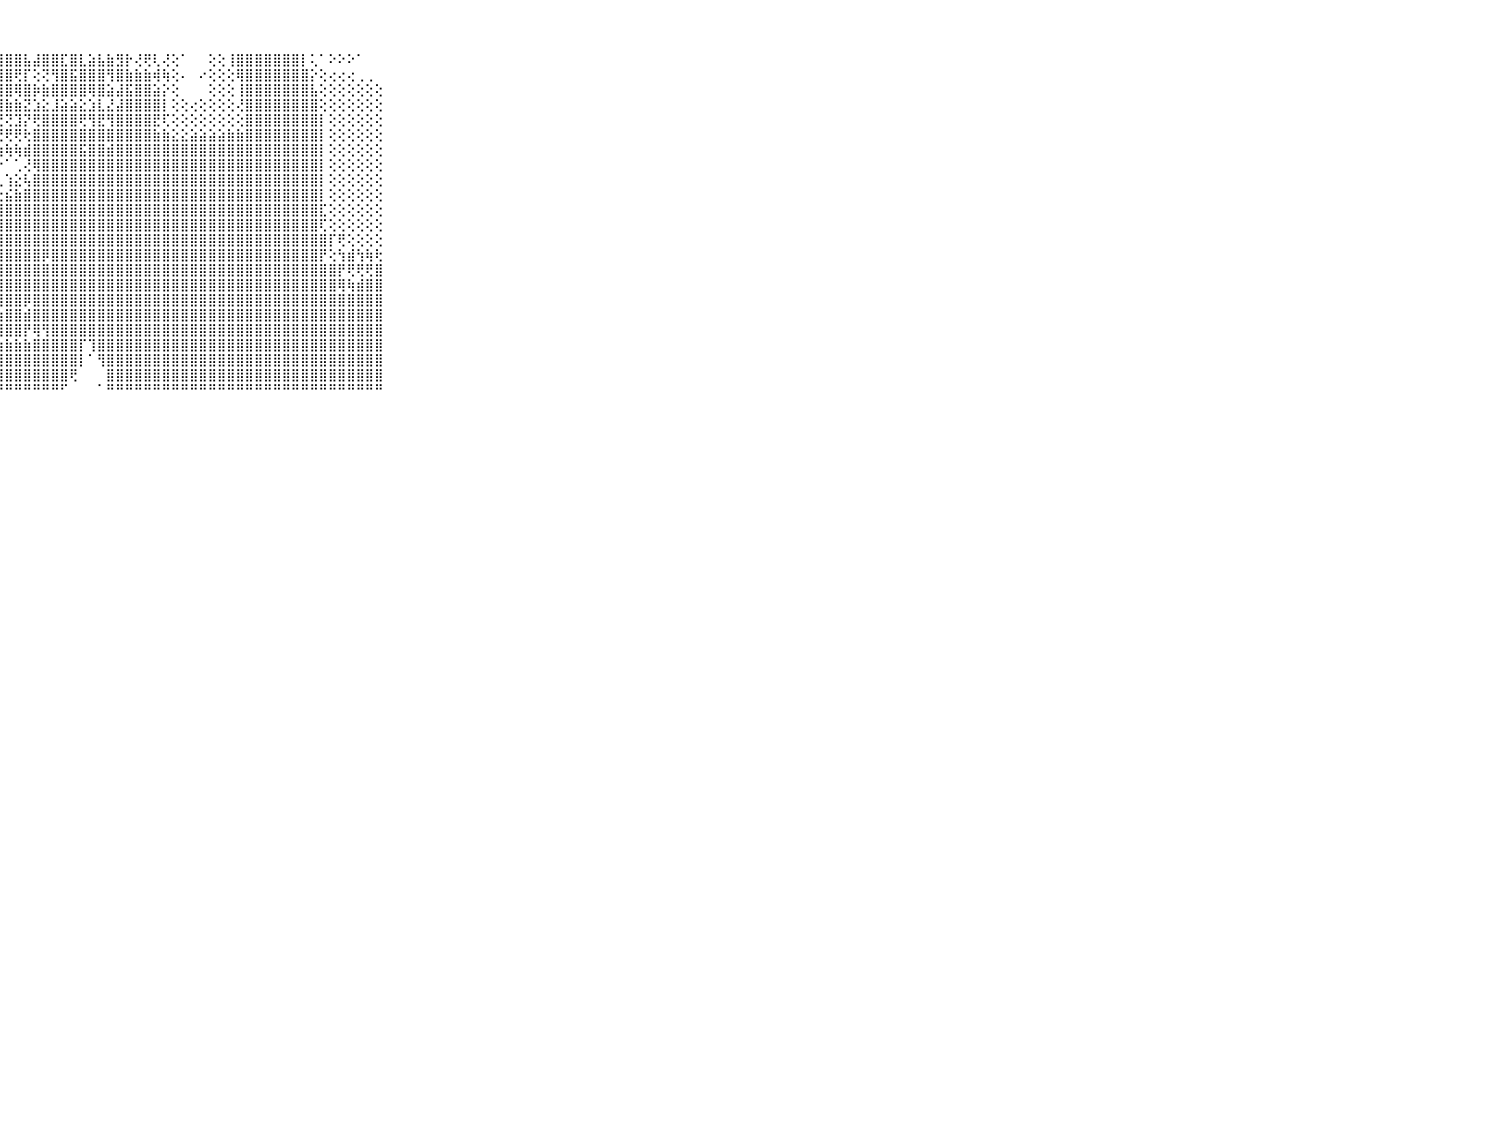

⠀⠀⠀⠀⠀⠀⠀⠀⠀⠀⠀⢕⢕⢝⢝⢕⢟⢻⢟⢻⣿⣿⣿⣿⢿⣿⣿⣿⣿⣿⣧⣼⣿⣿⣏⣿⣇⣵⣧⣷⣻⡗⢜⢟⢇⢜⢕⠁⠀⠀⢕⢕⢸⣿⣿⣿⣿⣿⣿⣿⡇⢅⠁⠕⠕⠕⠁⠀⠀⠀⠀⠀⠀⠀⠀⠀⠀⠀⠀⠀⠀
⠀⠀⠀⠀⠀⠀⠀⠀⠀⠀⠀⢕⡕⢱⣵⣕⣕⣕⣕⣸⣾⣏⣹⣿⣷⣷⣷⣿⣿⢟⡏⢕⢝⢻⣿⣯⣿⣿⣿⢻⣿⣷⣷⣷⢾⢷⢕⠄⠀⠔⢕⢕⢕⢿⣿⣿⣿⣿⣿⣿⣿⡕⢕⢔⢔⢔⢀⢀⠀⠀⠀⠀⠀⠀⠀⠀⠀⠀⠀⠀⠀
⠀⠀⠀⠀⠀⠀⠀⠀⠀⠀⠀⢕⡇⢕⢵⢿⡕⢕⢝⢝⡝⢝⣿⢟⢟⢟⢻⣿⣿⢿⣿⡷⣷⣿⣿⣿⣿⢿⣿⣵⣼⣯⣿⣿⣵⡕⢕⠀⠀⠀⢕⢕⢕⢸⣿⣿⣿⣿⣿⣿⣿⣧⢕⢕⢕⢕⢕⢕⢕⠀⠀⠀⠀⠀⠀⠀⠀⠀⠀⠀⠀
⠀⠀⠀⠀⠀⠀⠀⠀⠀⠀⠀⢜⢟⢟⢿⢿⢷⢷⢇⢱⣷⣾⣿⣷⣵⣷⣷⣿⣷⣷⣝⣱⣕⣸⣵⣵⣕⣱⣇⣜⣼⣿⣿⣿⣿⡇⢕⢕⢔⢕⢕⢕⢕⢜⣿⣿⣿⣿⣿⣿⣿⣿⢕⢕⢕⢕⢕⢕⢕⠀⠀⠀⠀⠀⠀⠀⠀⠀⠀⠀⠀
⠀⠀⠀⠀⠀⠀⠀⠀⠀⠀⠀⣱⣵⣵⣇⣕⣕⣵⣕⣕⣸⣿⣿⣿⣿⢟⣻⣟⢝⣹⡝⢟⣿⣿⣿⣿⢟⢻⣟⢻⣿⣿⣿⣿⣟⢏⢕⢕⢕⢕⢕⢕⢕⢕⣿⣿⣿⣿⣿⣿⣿⣿⡇⢕⢕⢕⢕⢕⢕⠀⠀⠀⠀⠀⠀⠀⠀⠀⠀⠀⠀
⠀⠀⠀⠀⠀⠀⠀⠀⠀⠀⠀⢜⢽⣽⣿⣿⣿⡿⢟⢟⢟⠋⠙⠙⠁⢕⢝⢟⢟⢟⢗⣿⣿⣿⣿⣿⣿⣿⣿⣿⣿⣿⣿⣿⣷⣷⣕⣕⣵⣵⣵⣵⣷⣷⣿⣿⣿⣿⣿⣿⣿⣿⡇⢕⢕⢕⢕⢕⢕⠀⠀⠀⠀⠀⠀⠀⠀⠀⠀⠀⠀
⠀⠀⠀⠀⠀⠀⠀⠀⠀⠀⠀⢱⣿⣾⣿⣿⣷⡷⢗⠎⠀⢀⢰⠁⢕⣜⣜⣵⢷⢷⣾⣿⣿⣿⣿⣿⣯⣿⣿⣾⣿⣿⣿⣿⣿⣿⣿⣿⣿⣿⣿⣿⣿⣿⣿⣿⣿⣿⣿⣿⣿⣿⡇⢕⢕⢕⢕⢕⢕⠀⠀⠀⠀⠀⠀⠀⠀⠀⠀⠀⠀
⠀⠀⠀⠀⠀⠀⠀⠀⠀⠀⠀⣿⣿⣿⣿⣿⡿⠀⠁⠀⠀⢕⣕⡱⢗⠝⠑⠑⠁⢁⢜⢿⣿⣿⣿⣿⣿⣿⣿⣿⣿⣿⣿⣿⣿⣿⣿⣿⣿⣿⣿⣿⣿⣿⣿⣿⣿⣿⣿⣿⣿⣿⡇⢕⢕⢕⢕⢕⢕⠀⠀⠀⠀⠀⠀⠀⠀⠀⠀⠀⠀
⠀⠀⠀⠀⠀⠀⠀⠀⠀⠀⠀⢿⢿⣿⣿⡏⢕⢀⢀⢐⠔⠕⠌⢁⠀⠀⢔⢄⢱⣕⢧⣿⣿⣿⣿⣿⣿⣿⣿⣿⣿⣿⣿⣿⣿⣿⣿⣿⣿⣿⣿⣿⣿⣿⣿⣿⣿⣿⣿⣿⣿⣿⡇⢕⢕⢕⢕⢕⢕⠀⠀⠀⠀⠀⠀⠀⠀⠀⠀⠀⠀
⠀⠀⠀⠀⠀⠀⠀⠀⠀⠀⠀⣷⣧⣿⣿⢕⢕⢄⢕⢗⢕⢔⢕⢕⣕⣔⣕⣕⣮⣷⣿⣿⣿⣿⣿⣿⣿⣿⣿⣿⣿⣿⣿⣿⣿⣿⣿⣿⣿⣿⣿⣿⣿⣿⣿⣿⣿⣿⣿⣿⣿⣿⡇⢕⢕⢕⢕⢕⢕⠀⠀⠀⠀⠀⠀⠀⠀⠀⠀⠀⠀
⠀⠀⠀⠀⠀⠀⠀⠀⠀⠀⠀⣿⣿⣿⡿⢕⢕⢕⢱⣵⣵⣾⣿⣿⣿⣿⣿⣿⣿⣿⣿⣿⣿⣿⣿⣿⣿⣿⣿⣿⣿⣿⣿⣿⣿⣿⣿⣿⣿⣿⣿⣿⣿⣿⣿⣿⣿⣿⣿⣿⣿⣿⣏⢕⢕⢕⢕⢕⢕⠀⠀⠀⠀⠀⠀⠀⠀⠀⠀⠀⠀
⠀⠀⠀⠀⠀⠀⠀⠀⠀⠀⠀⣿⣿⣿⣿⡗⢕⢕⢕⣿⣿⣿⣿⣿⣿⣿⣿⣿⣿⣿⣿⣿⣿⣿⣿⣿⣿⣿⣿⣿⣿⣿⣿⣿⣿⣿⣿⣿⣿⣿⣿⣿⣿⣿⣿⣿⣿⣿⣿⣿⣿⣿⢏⢕⢕⢕⢕⢕⢕⠀⠀⠀⠀⠀⠀⠀⠀⠀⠀⠀⠀
⠀⠀⠀⠀⠀⠀⠀⠀⠀⠀⠀⣽⣿⣿⣿⣿⢕⢕⢸⣿⣿⣿⣿⣿⣿⣿⣿⣿⣿⣿⣿⣿⣿⣿⣿⣿⣿⣿⣿⣿⣿⣿⣿⣿⣿⣿⣿⣿⣿⣿⣿⣿⣿⣿⣿⣿⣿⣿⣿⣿⣿⣿⣿⡏⢟⢕⢕⢕⢕⠀⠀⠀⠀⠀⠀⠀⠀⠀⠀⠀⠀
⠀⠀⠀⠀⠀⠀⠀⠀⠀⠀⠀⣿⣿⣿⣿⣿⡇⠀⢕⣿⣿⣿⣿⣿⣿⣿⣿⣿⣿⣿⣿⣿⡿⣿⣿⣿⣿⣿⣿⣿⣿⣿⣿⣿⣿⣿⣿⣿⣿⣿⣿⣿⣿⣿⣿⣿⣿⣿⣿⣿⣿⣿⡟⢕⢳⣾⢳⢷⢗⠀⠀⠀⠀⠀⠀⠀⠀⠀⠀⠀⠀
⠀⠀⠀⠀⠀⠀⠀⠀⠀⠀⠀⣿⣿⣿⣿⣿⣿⡕⢕⢿⣿⣿⣿⣟⣟⣿⣿⣿⣿⣿⣿⣿⣿⣿⣿⣿⣿⣿⣿⣿⣿⣿⣿⣿⣿⣿⣿⣿⣿⣿⣿⣿⣿⣿⣿⣿⣿⣿⣿⣿⣿⣿⣿⣿⡟⢟⢟⢟⣿⠀⠀⠀⠀⠀⠀⠀⠀⠀⠀⠀⠀
⠀⠀⠀⠀⠀⠀⠀⠀⠀⠀⠀⣿⣿⣿⣿⣿⣿⣷⣧⢸⣿⣿⣿⣿⣿⣿⣿⣿⣿⣿⣿⣿⣿⣿⣿⣿⣿⣿⣿⣿⣿⣿⣿⣿⣿⣿⣿⣿⣿⣿⣿⣿⣿⣿⣿⣿⣿⣿⣿⣿⣿⣿⣿⣿⢿⢷⣾⣿⣿⠀⠀⠀⠀⠀⠀⠀⠀⠀⠀⠀⠀
⠀⠀⠀⠀⠀⠀⠀⠀⠀⠀⠀⣿⣿⣿⣿⣿⣿⣷⣿⣿⣿⣿⣿⣿⣿⣿⣿⣿⣿⣿⡿⣿⣿⣿⣿⣿⣿⣿⣿⣿⣿⣿⣿⣿⣿⣿⣿⣿⣿⣿⣿⣿⣿⣿⣿⣿⣿⣿⣿⣿⣿⣿⣿⣿⣿⣿⣿⣿⣿⠀⠀⠀⠀⠀⠀⠀⠀⠀⠀⠀⠀
⠀⠀⠀⠀⠀⠀⠀⠀⠀⠀⠀⣿⣿⣿⣿⣿⣿⣿⣿⣿⣿⣿⣿⣿⣿⣿⣿⣷⣿⣿⣾⣿⣿⣿⣿⣿⣿⣿⣿⣿⣿⣿⣿⣿⣿⣿⣿⣿⣿⣿⣿⣿⣿⣿⣿⣿⣿⣿⣿⣿⣿⣿⣿⣿⣿⣿⣿⣿⣿⠀⠀⠀⠀⠀⠀⠀⠀⠀⠀⠀⠀
⠀⠀⠀⠀⠀⠀⠀⠀⠀⠀⠀⣿⣿⣿⣿⣿⣿⣿⣿⣿⣿⣿⣿⣿⣿⣿⣿⣿⣿⣿⡟⢿⢻⣿⣿⣿⣿⣿⣿⣿⣿⣿⣿⣿⣿⣿⣿⣿⣿⣿⣿⣿⣿⣿⣿⣿⣿⣿⣿⣿⣿⣿⣿⣿⣿⣿⣿⣿⣿⠀⠀⠀⠀⠀⠀⠀⠀⠀⠀⠀⠀
⠀⠀⠀⠀⠀⠀⠀⠀⠀⠀⠀⣿⣿⣿⣿⣿⣿⣿⣿⣿⣿⣿⣿⣿⣿⣿⣿⣵⣷⣷⣷⣿⣿⣿⣿⣿⡏⢹⣿⣿⣿⣿⣿⣿⣿⣿⣿⣿⣿⣿⣿⣿⣿⣿⣿⣿⣿⣿⣿⣿⣿⣿⣿⣿⣿⣿⣿⣿⣿⠀⠀⠀⠀⠀⠀⠀⠀⠀⠀⠀⠀
⠀⠀⠀⠀⠀⠀⠀⠀⠀⠀⠀⣿⣿⣿⣿⣿⣿⣿⣿⣿⣿⣿⣿⣿⣿⣿⣿⣿⣿⣿⣿⣿⣿⣿⣿⣿⡇⠁⢻⣿⣿⣿⣿⣿⣿⣿⣿⣿⣿⣿⣿⣿⣿⣿⣿⣿⣿⣿⣿⣿⣿⣿⣿⣿⣿⣿⣿⣿⣿⠀⠀⠀⠀⠀⠀⠀⠀⠀⠀⠀⠀
⠀⠀⠀⠀⠀⠀⠀⠀⠀⠀⠀⣿⣿⣿⣿⣿⣿⣿⣿⣿⣿⣿⢇⢻⣿⣿⣿⣿⣿⣿⣿⣿⣿⣿⣿⢟⠀⠀⠀⣿⣿⣿⣿⣿⣿⣿⣿⣿⣿⣿⣿⣿⣿⣿⣿⣿⣿⣿⣿⣿⣿⣿⣿⣿⣿⣿⣿⣿⣿⠀⠀⠀⠀⠀⠀⠀⠀⠀⠀⠀⠀
⠀⠀⠀⠀⠀⠀⠀⠀⠀⠀⠀⠛⠛⠛⠛⠛⠛⠛⠛⠛⠛⠛⠑⠘⠛⠛⠛⠛⠛⠛⠛⠛⠛⠛⠋⠀⠀⠀⠁⠛⠛⠛⠛⠛⠛⠛⠛⠛⠛⠛⠛⠛⠛⠛⠛⠛⠛⠛⠛⠛⠛⠛⠛⠛⠛⠛⠛⠛⠛⠀⠀⠀⠀⠀⠀⠀⠀⠀⠀⠀⠀